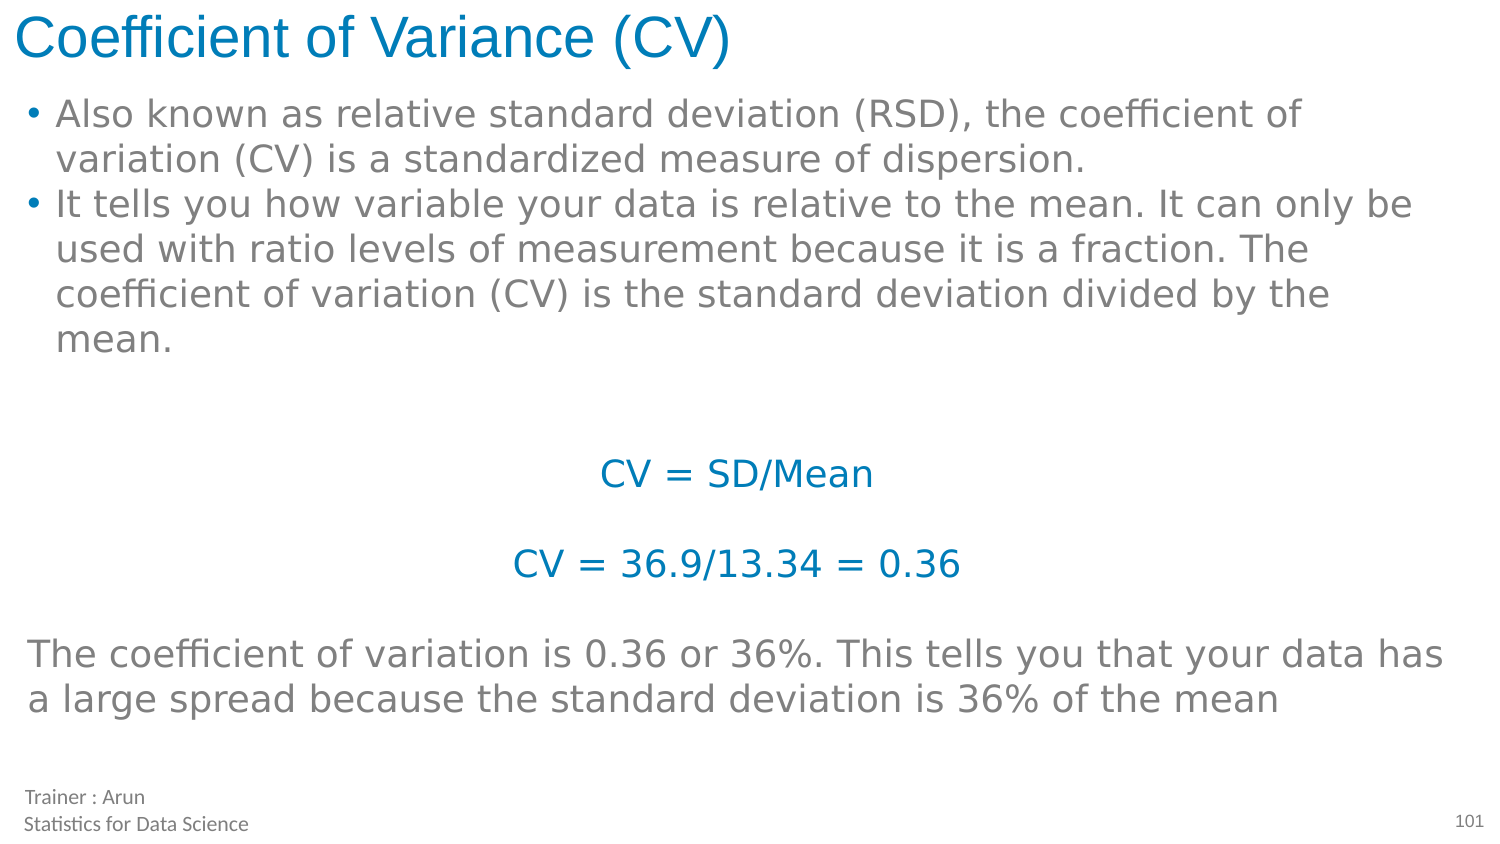

# Coefficient of Variance (CV)
Also known as relative standard deviation (RSD), the coefficient of variation (CV) is a standardized measure of dispersion.
It tells you how variable your data is relative to the mean. It can only be used with ratio levels of measurement because it is a fraction. The coefficient of variation (CV) is the standard deviation divided by the mean.

CV = SD/Mean

CV = 36.9/13.34 = 0.36

The coefficient of variation is 0.36 or 36%. This tells you that your data has a large spread because the standard deviation is 36% of the mean